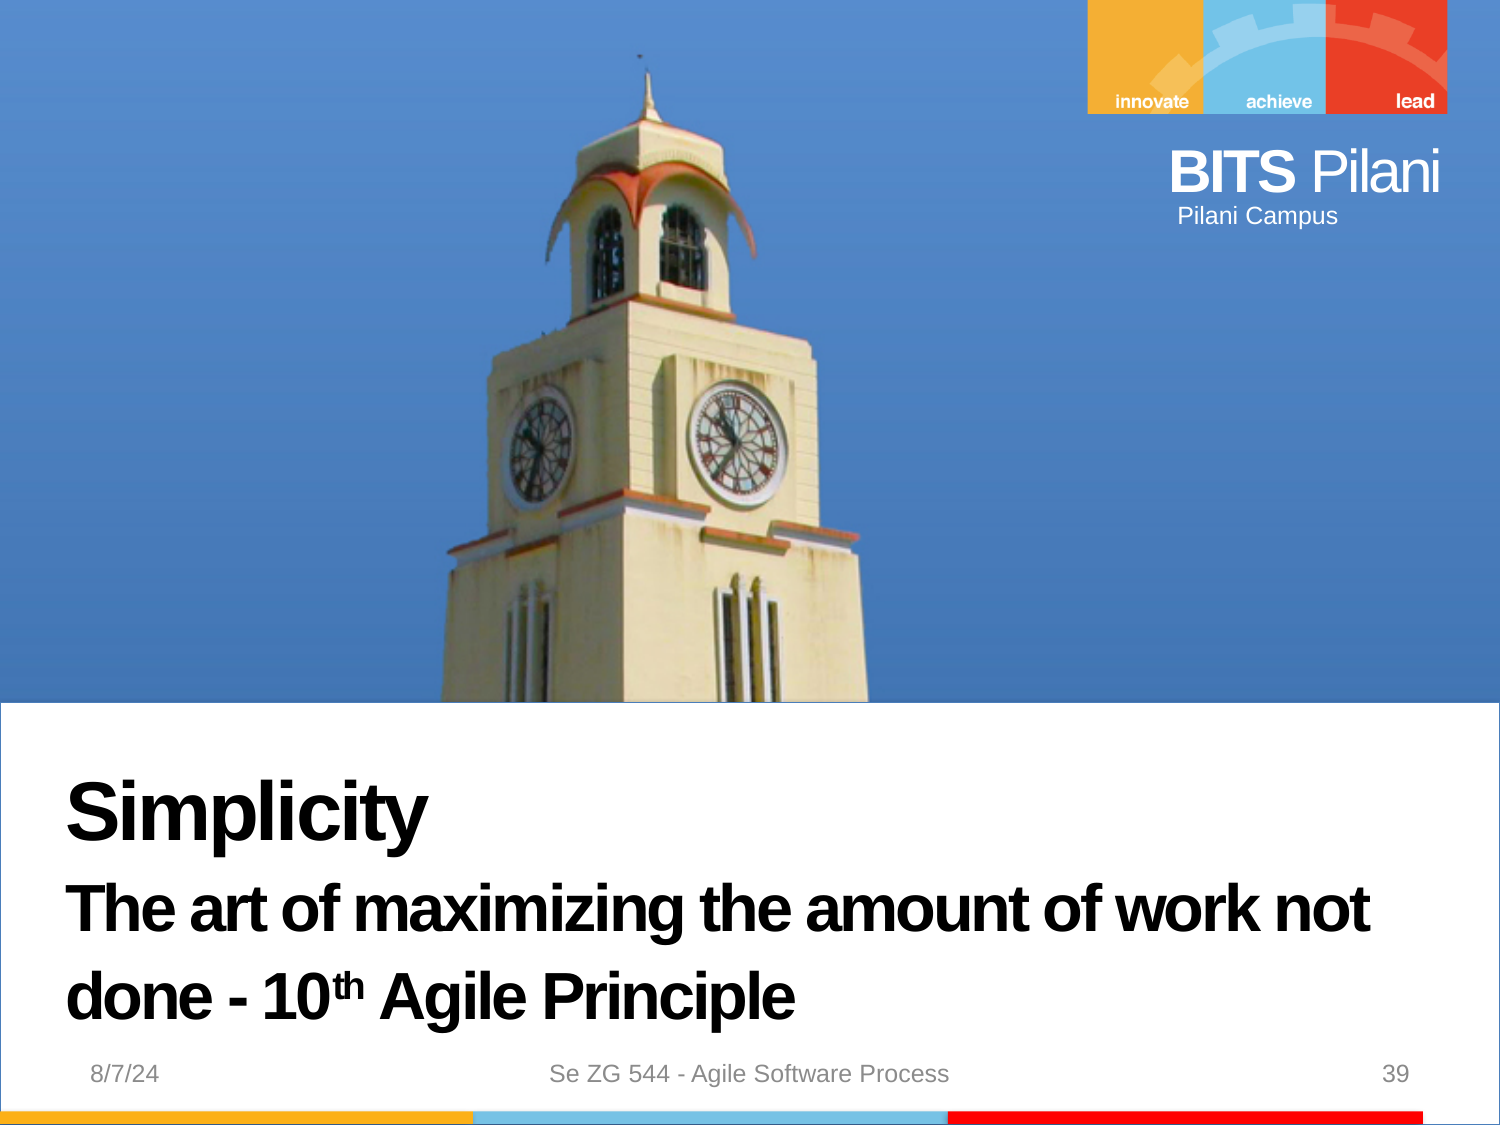

Simplicity
The art of maximizing the amount of work not done - 10th Agile Principle
8/7/24
Se ZG 544 - Agile Software Process
39